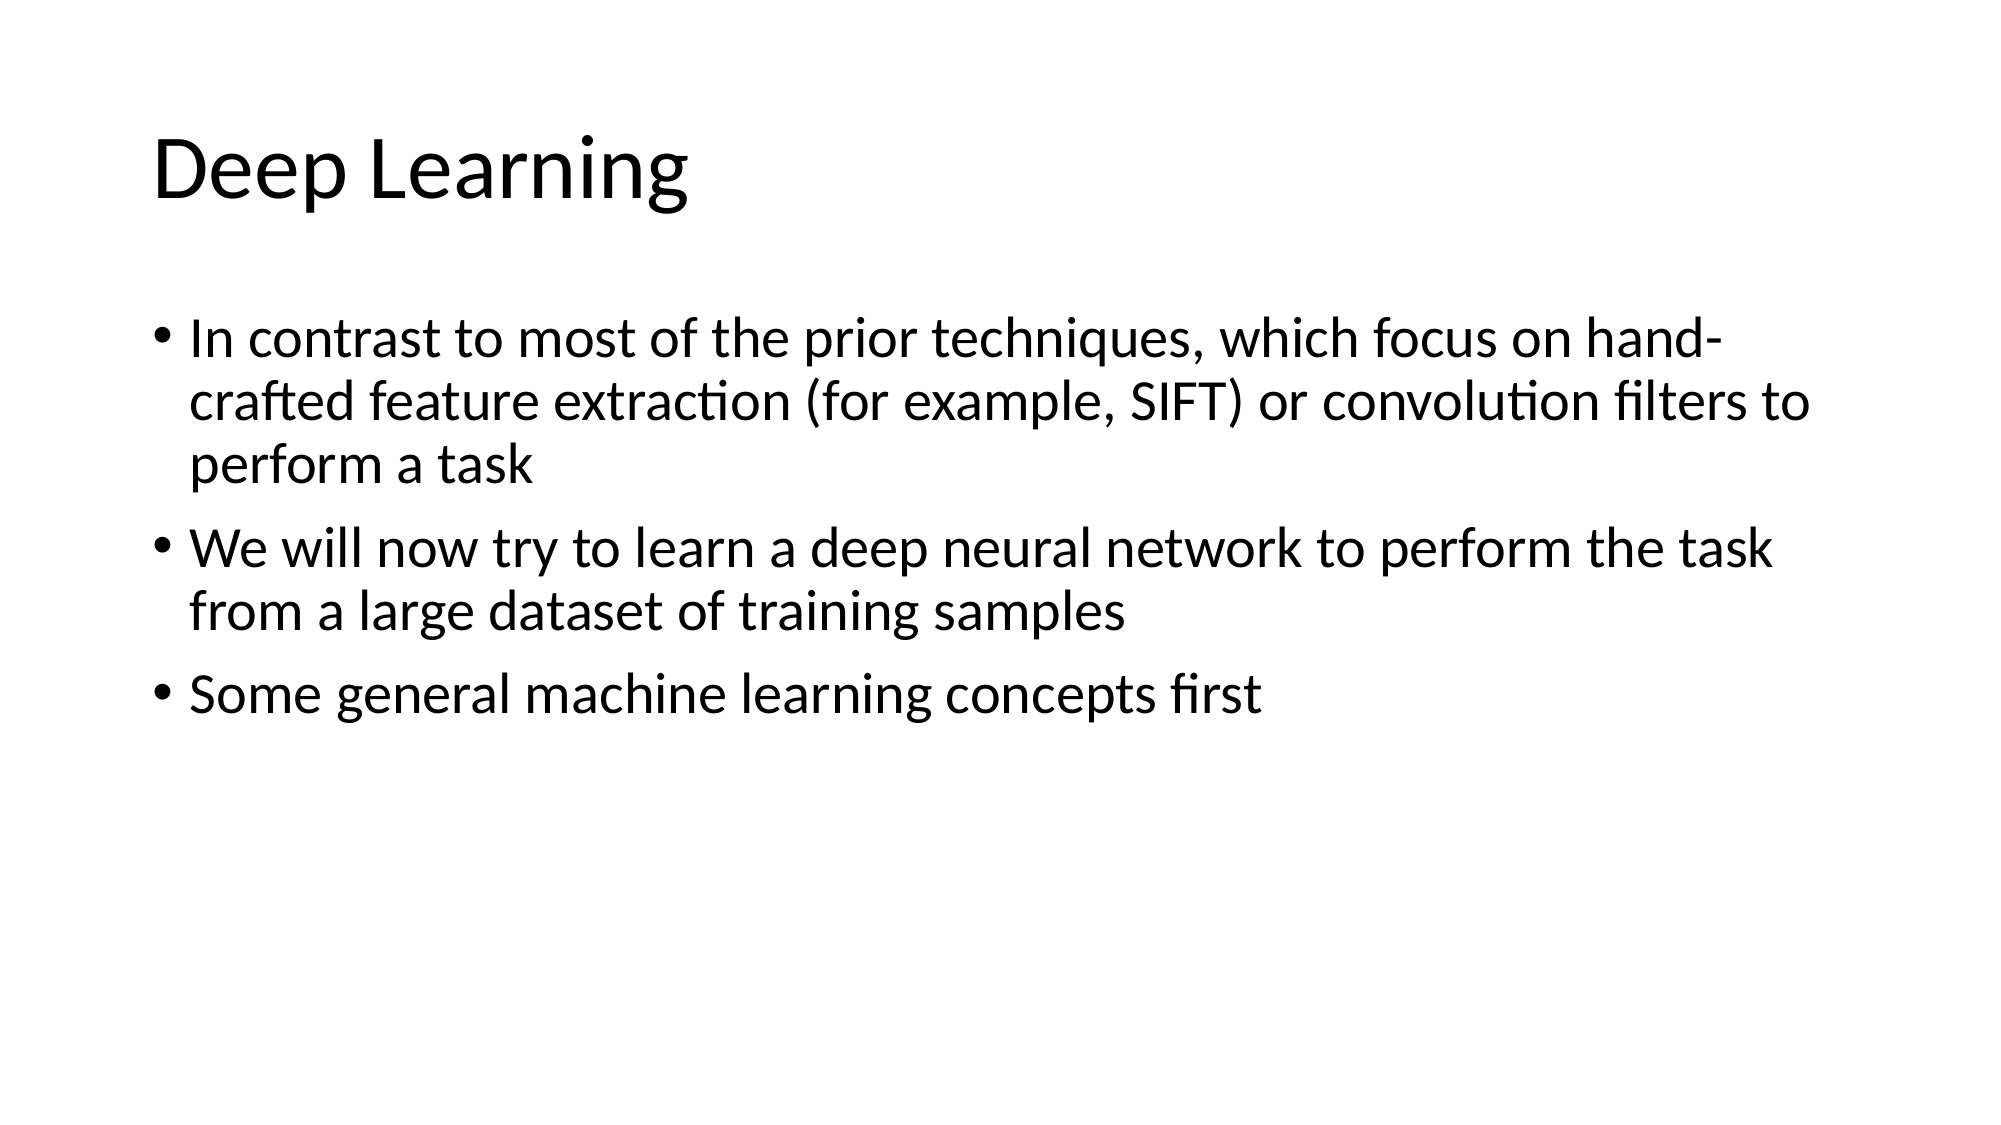

# Deep Learning
In contrast to most of the prior techniques, which focus on hand-crafted feature extraction (for example, SIFT) or convolution filters to perform a task
We will now try to learn a deep neural network to perform the task from a large dataset of training samples
Some general machine learning concepts first